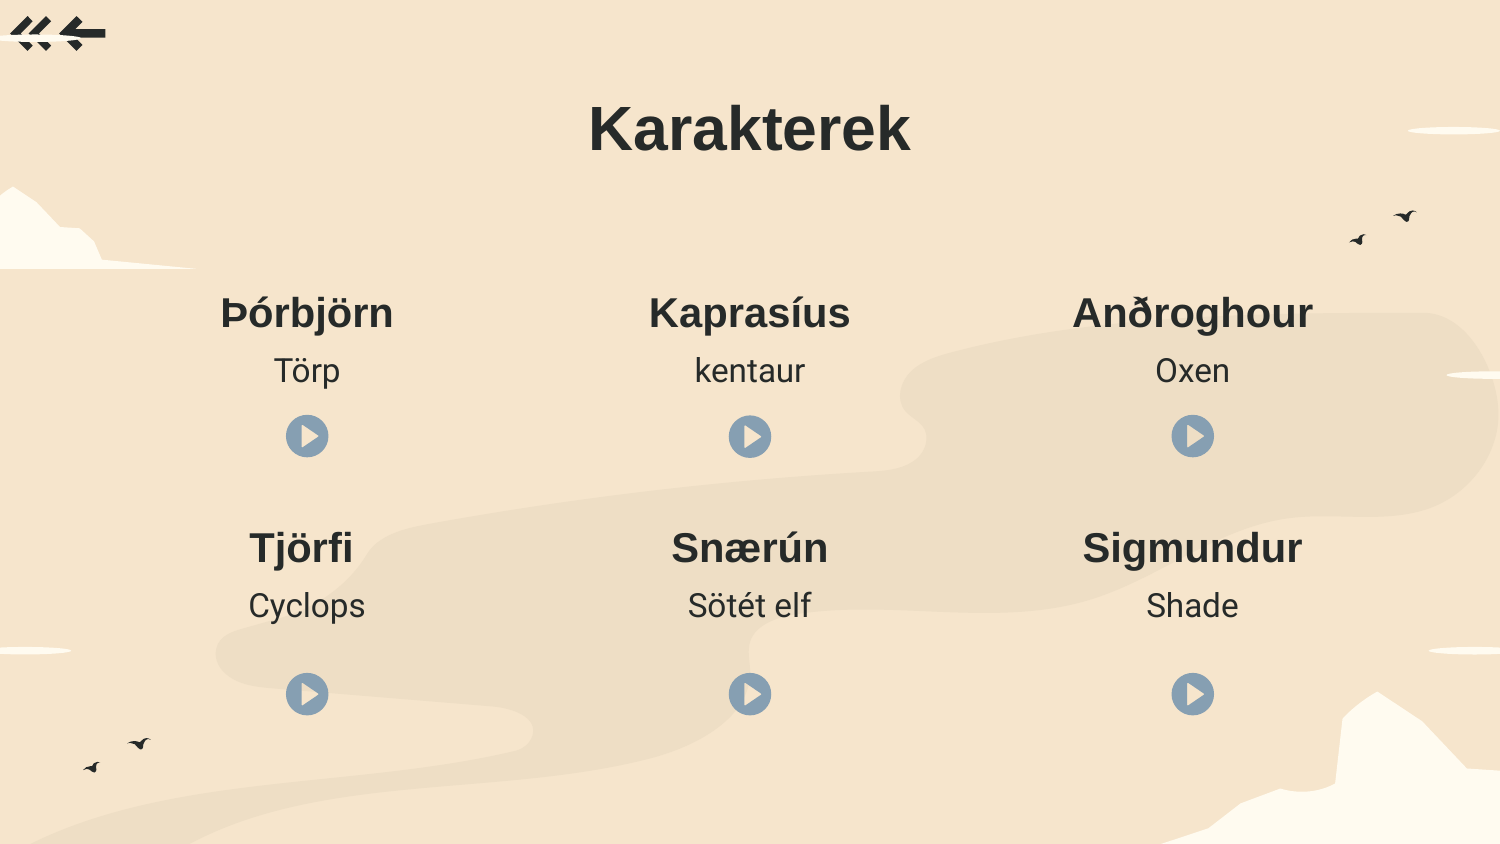

# Karakterek
Þórbjörn
Kaprasíus
Anðroghour
Törp
kentaur
Oxen

Tjörfi
Snærún
Sigmundur
Cyclops

Sötét elf
Shade